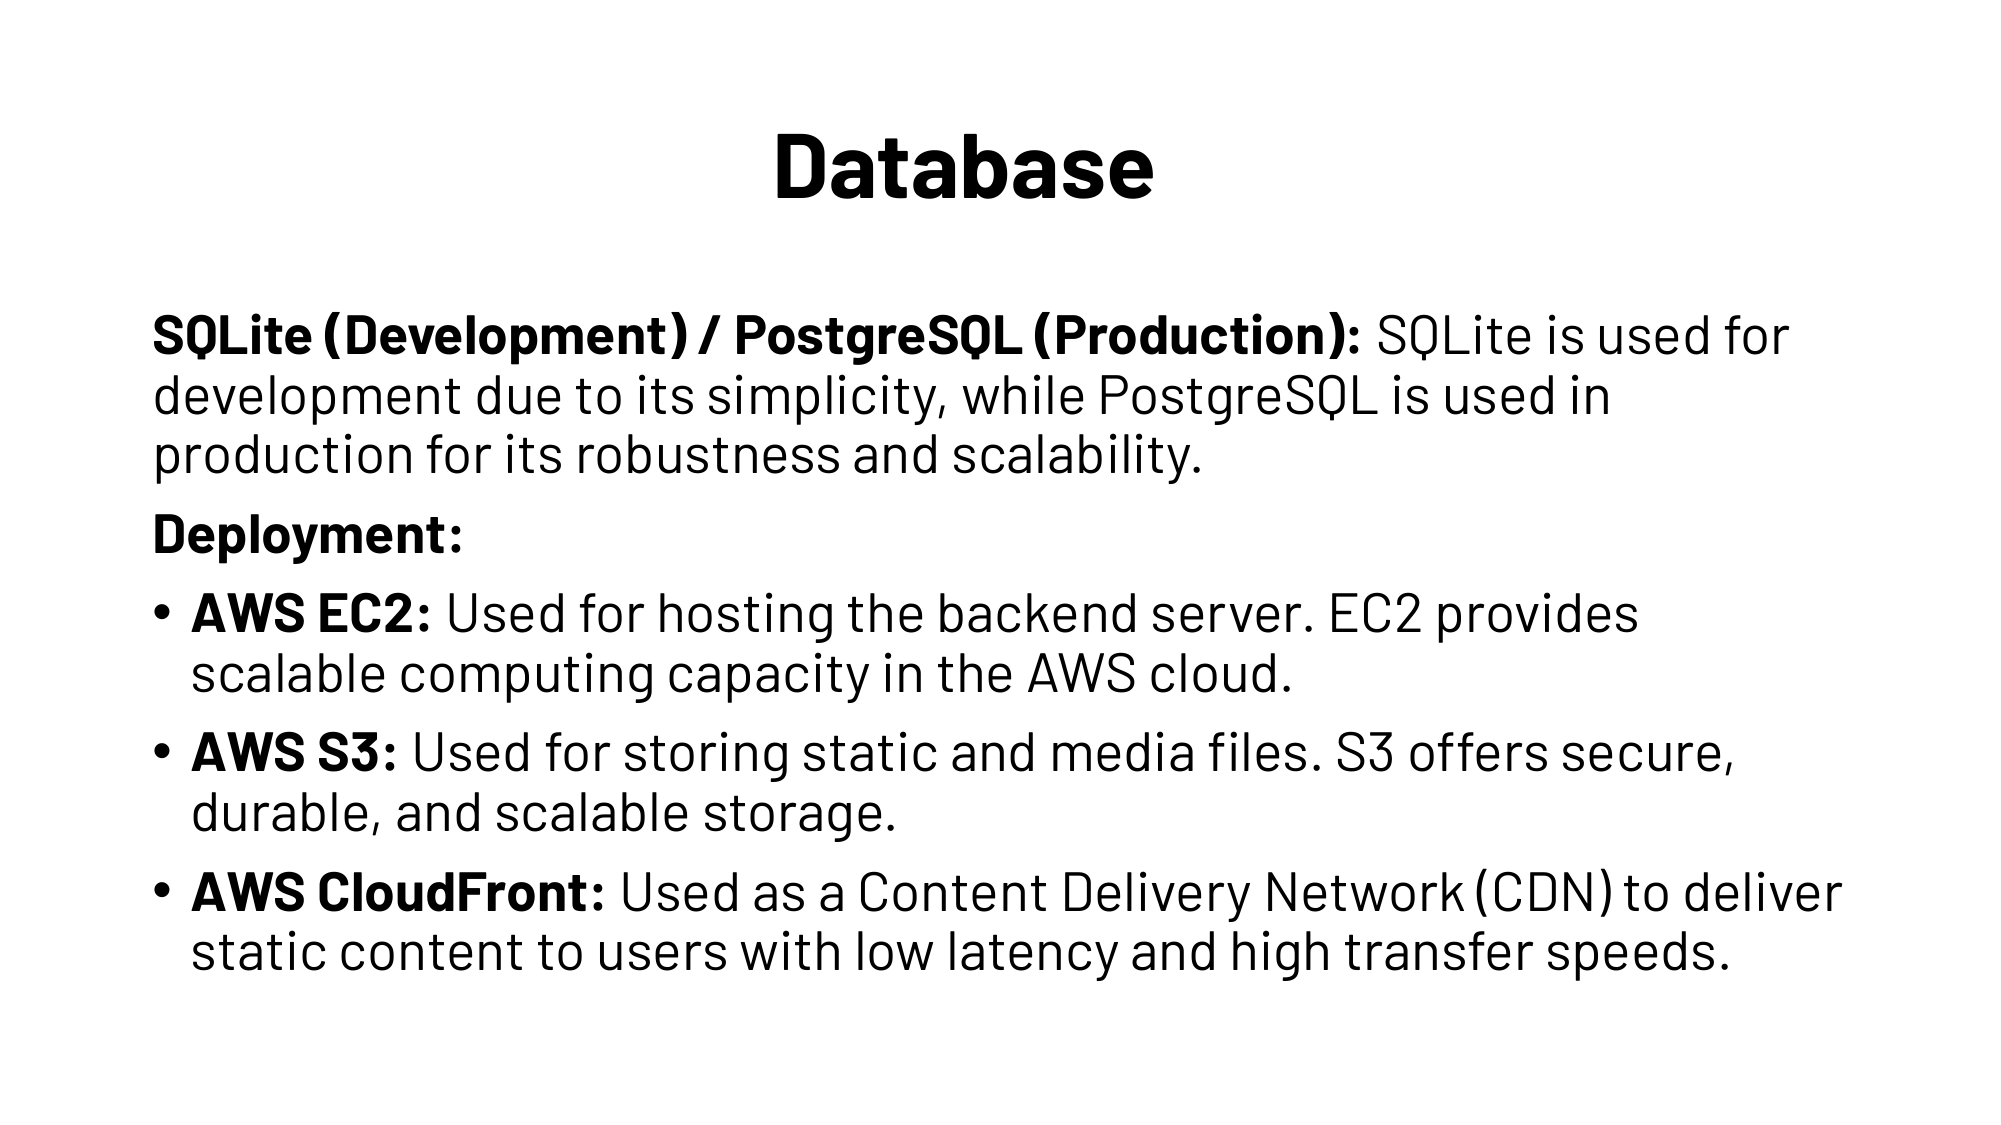

# Database
SQLite (Development) / PostgreSQL (Production): SQLite is used for development due to its simplicity, while PostgreSQL is used in production for its robustness and scalability.
Deployment:
AWS EC2: Used for hosting the backend server. EC2 provides scalable computing capacity in the AWS cloud.
AWS S3: Used for storing static and media files. S3 offers secure, durable, and scalable storage.
AWS CloudFront: Used as a Content Delivery Network (CDN) to deliver static content to users with low latency and high transfer speeds.